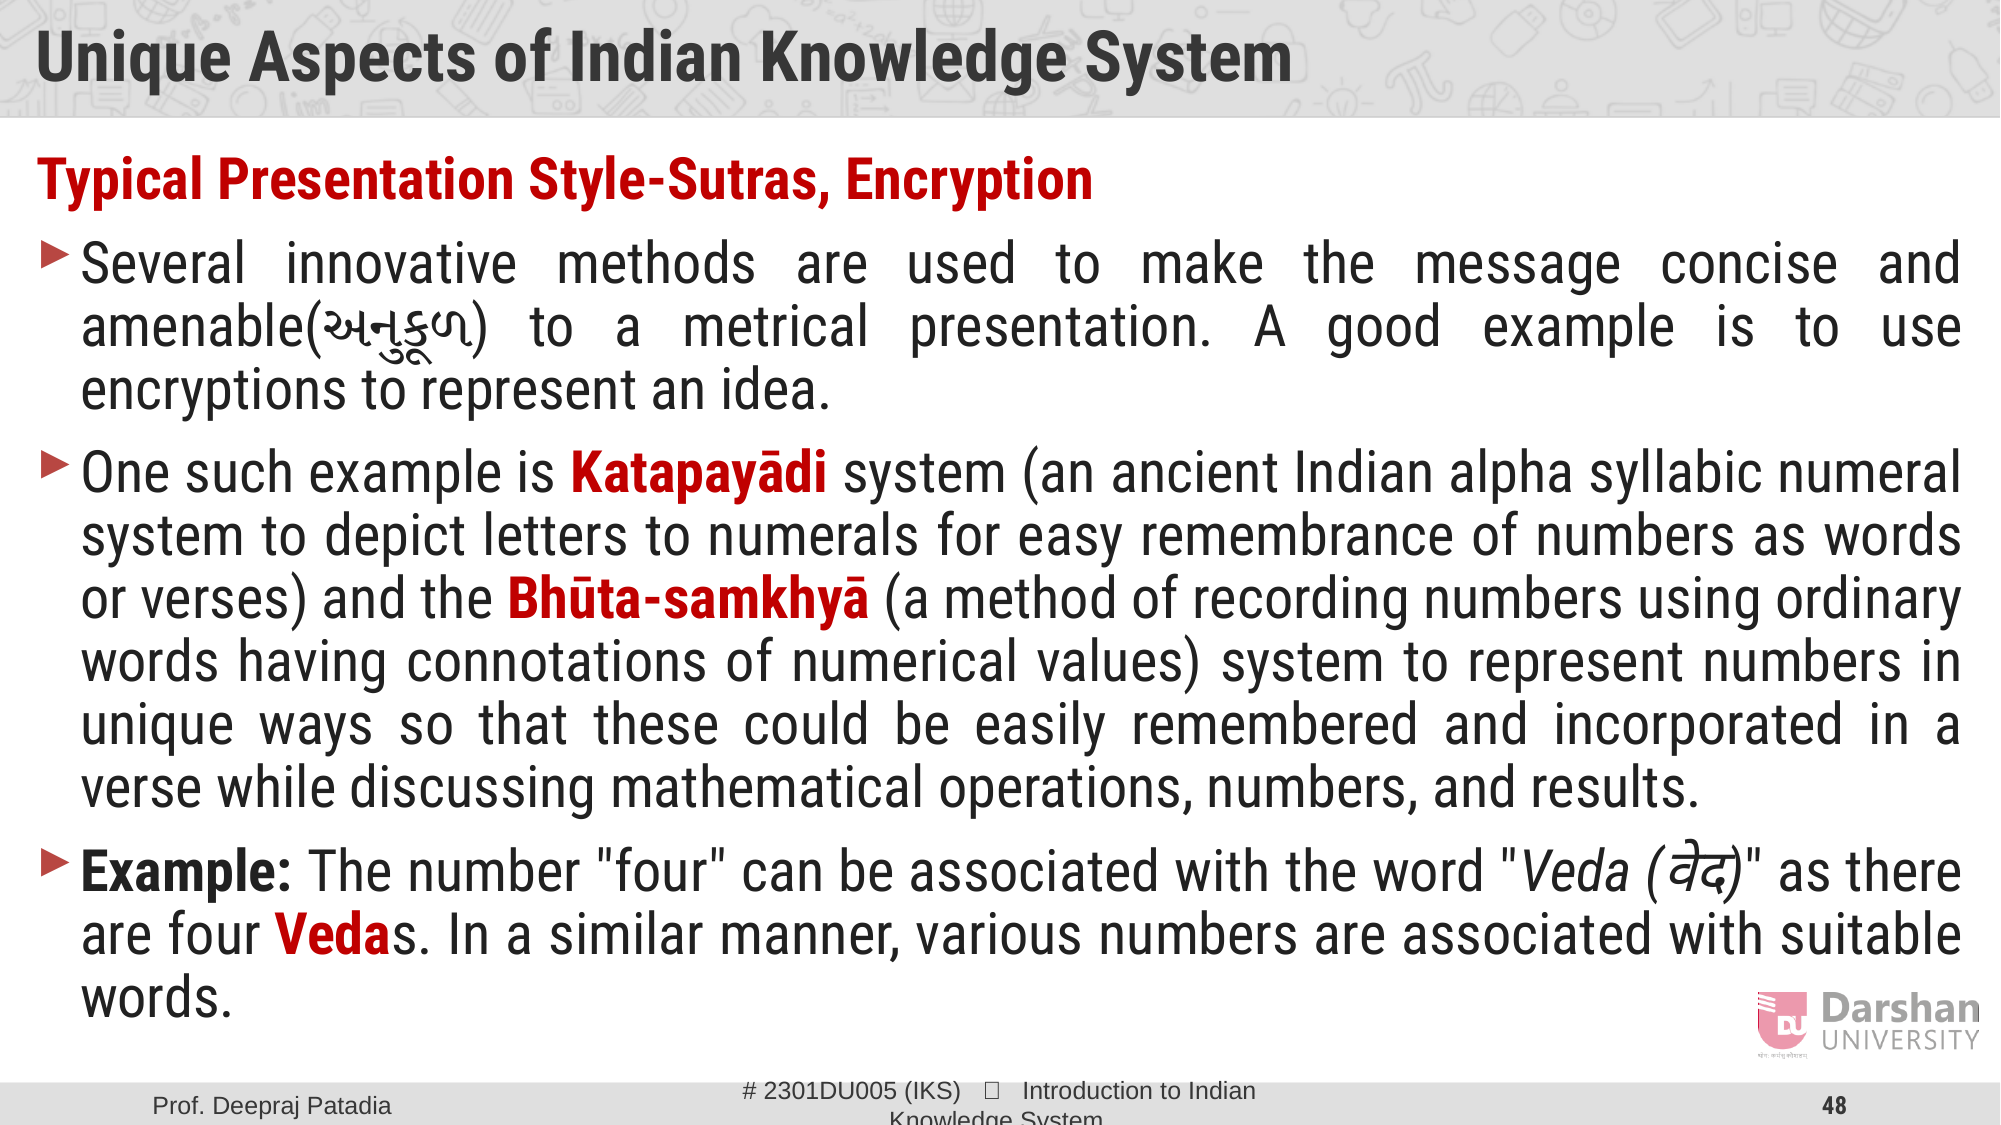

# Unique Aspects of Indian Knowledge System
Typical Presentation Style-Sutras, Encryption
Several innovative methods are used to make the message concise and amenable(અનુકૂળ) to a metrical presentation. A good example is to use encryptions to represent an idea.
One such example is Katapayādi system (an ancient Indian alpha syllabic numeral system to depict letters to numerals for easy remembrance of numbers as words or verses) and the Bhūta-samkhyā (a method of recording numbers using ordinary words having connotations of numerical values) system to represent numbers in unique ways so that these could be easily remembered and incorporated in a verse while discussing mathematical operations, numbers, and results.
Example: The number "four" can be associated with the word "Veda (वेद)" as there are four Vedas. In a similar manner, various numbers are associated with suitable words.